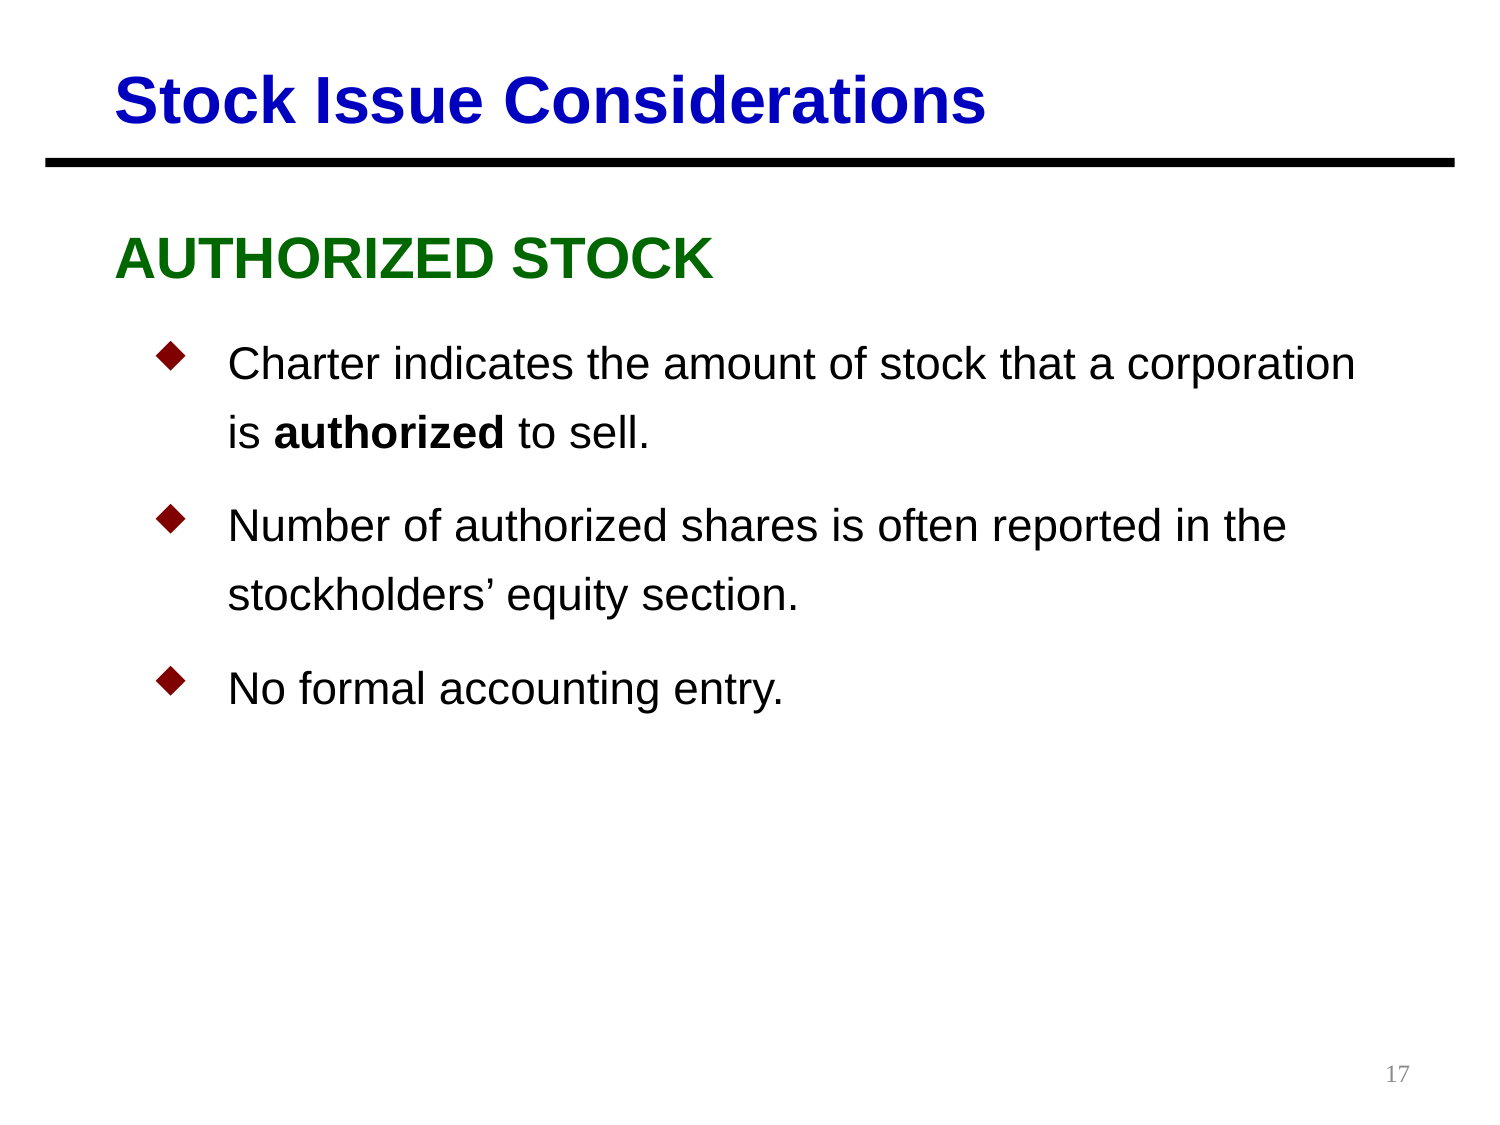

Stock Issue Considerations

AUTHORIZED STOCK
Charter indicates the amount of stock that a corporation is authorized to sell.
Number of authorized shares is often reported in the stockholders’ equity section.
No formal accounting entry.
17